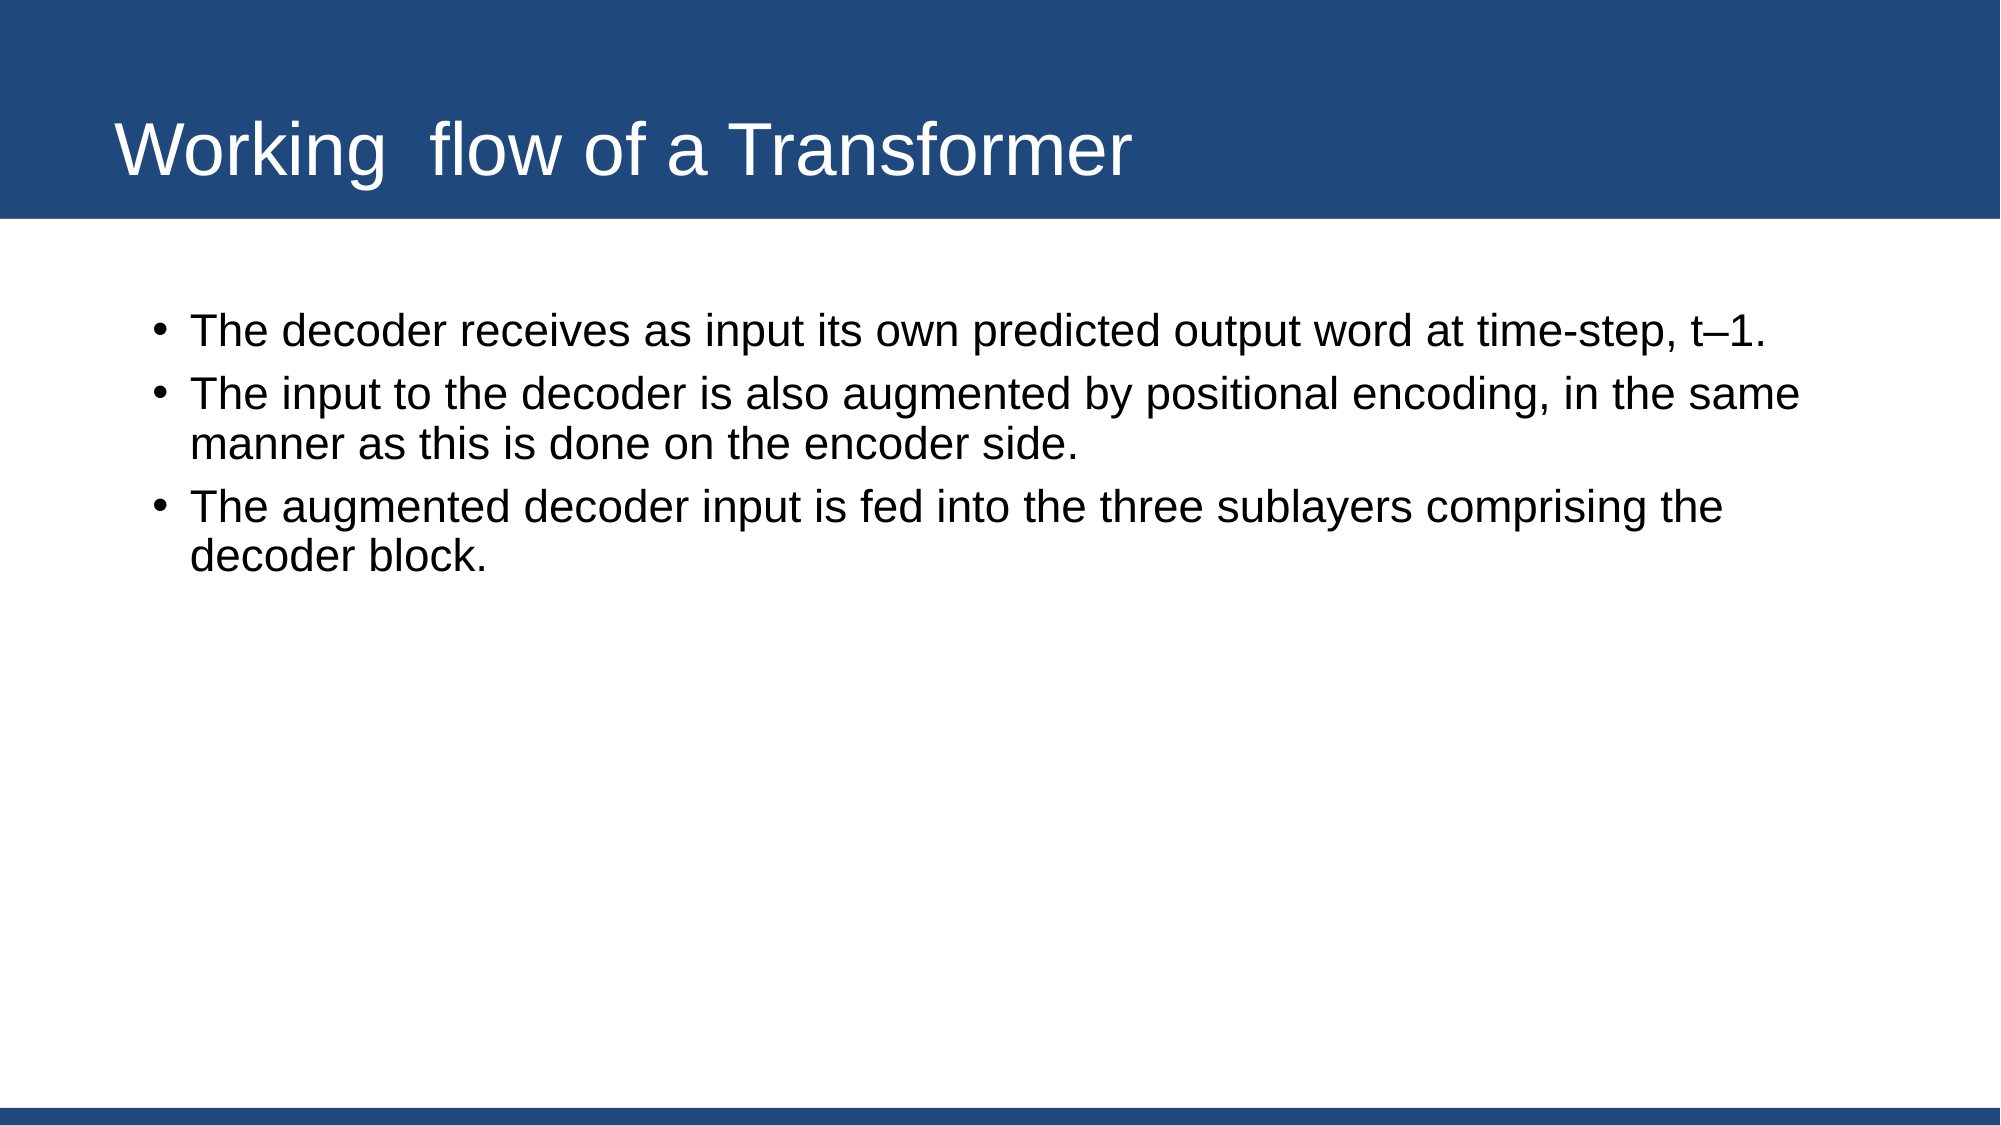

# Working  flow of a Transformer
The decoder receives as input its own predicted output word at time-step, t–1.
The input to the decoder is also augmented by positional encoding, in the same manner as this is done on the encoder side.
The augmented decoder input is fed into the three sublayers comprising the decoder block.